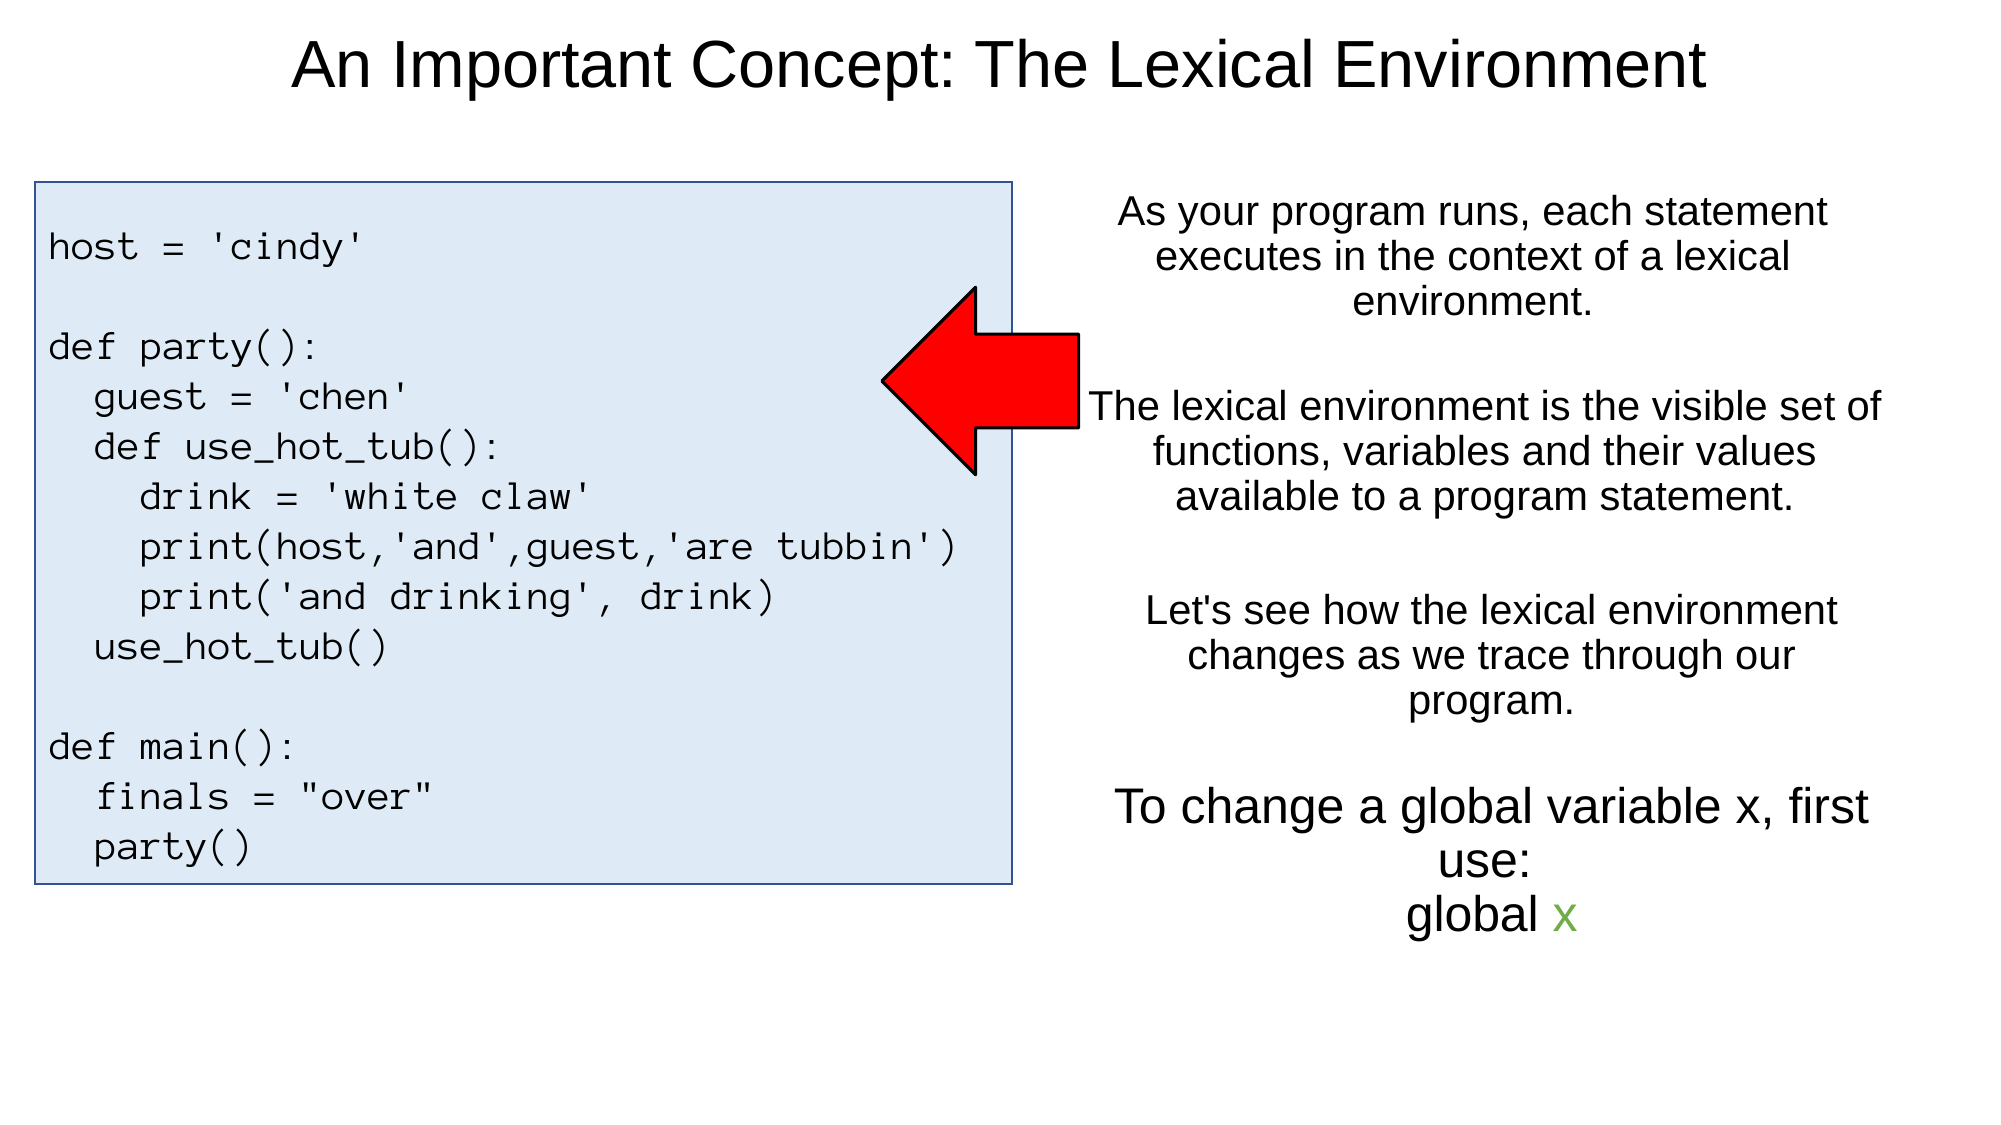

An Important Concept: The Lexical Environment
As your program runs, each statement executes in the context of a lexical environment.

host = 'cindy'

def party():
  guest = 'chen'
  def use_hot_tub():
    drink = 'white claw'
    print(host,'and',guest,'are tubbin')
    print('and drinking', drink)
  use_hot_tub()

def main():
  finals = "over"
  party()

The lexical environment is the visible set of functions, variables and their values available to a program statement.
Let's see how the lexical environment changes as we trace through our program.
To change a global variable x, first use:
global x